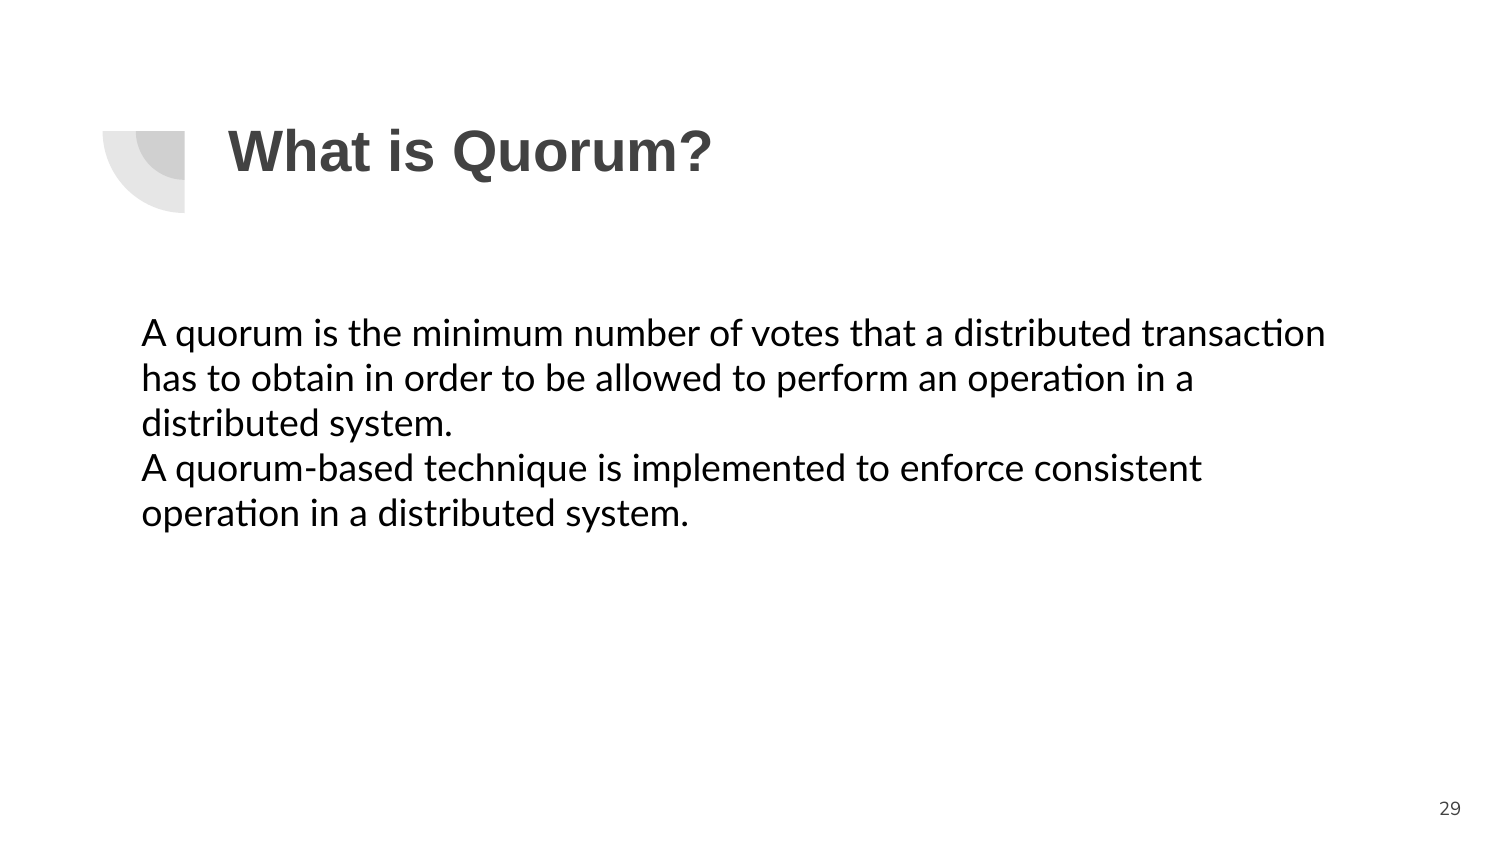

# What is Quorum?
A quorum is the minimum number of votes that a distributed transaction has to obtain in order to be allowed to perform an operation in a distributed system.
A quorum-based technique is implemented to enforce consistent operation in a distributed system.
29